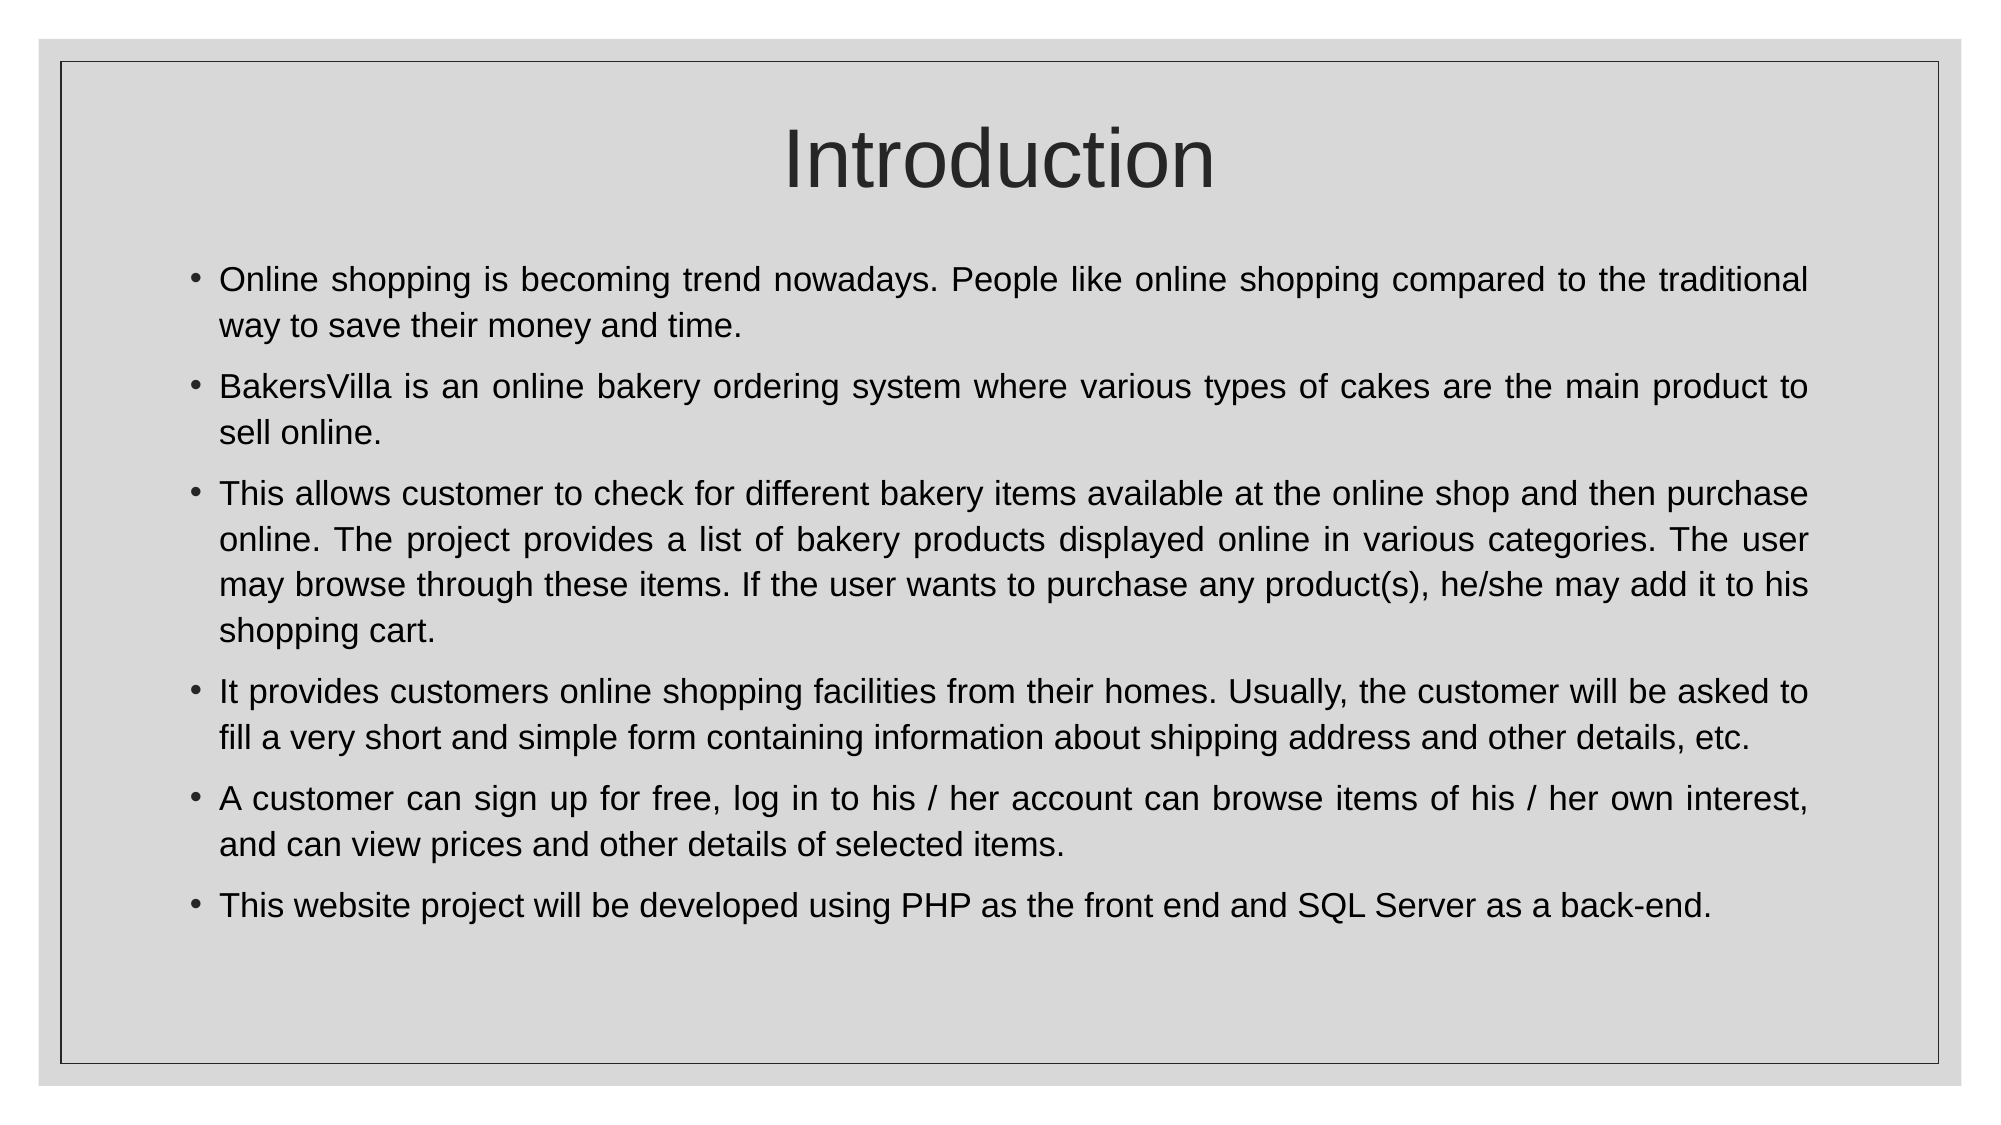

# Introduction
Online shopping is becoming trend nowadays. People like online shopping compared to the traditional way to save their money and time.
BakersVilla is an online bakery ordering system where various types of cakes are the main product to sell online.
This allows customer to check for different bakery items available at the online shop and then purchase online. The project provides a list of bakery products displayed online in various categories. The user may browse through these items. If the user wants to purchase any product(s), he/she may add it to his shopping cart.
It provides customers online shopping facilities from their homes. Usually, the customer will be asked to fill a very short and simple form containing information about shipping address and other details, etc.
A customer can sign up for free, log in to his / her account can browse items of his / her own interest, and can view prices and other details of selected items.
This website project will be developed using PHP as the front end and SQL Server as a back-end.